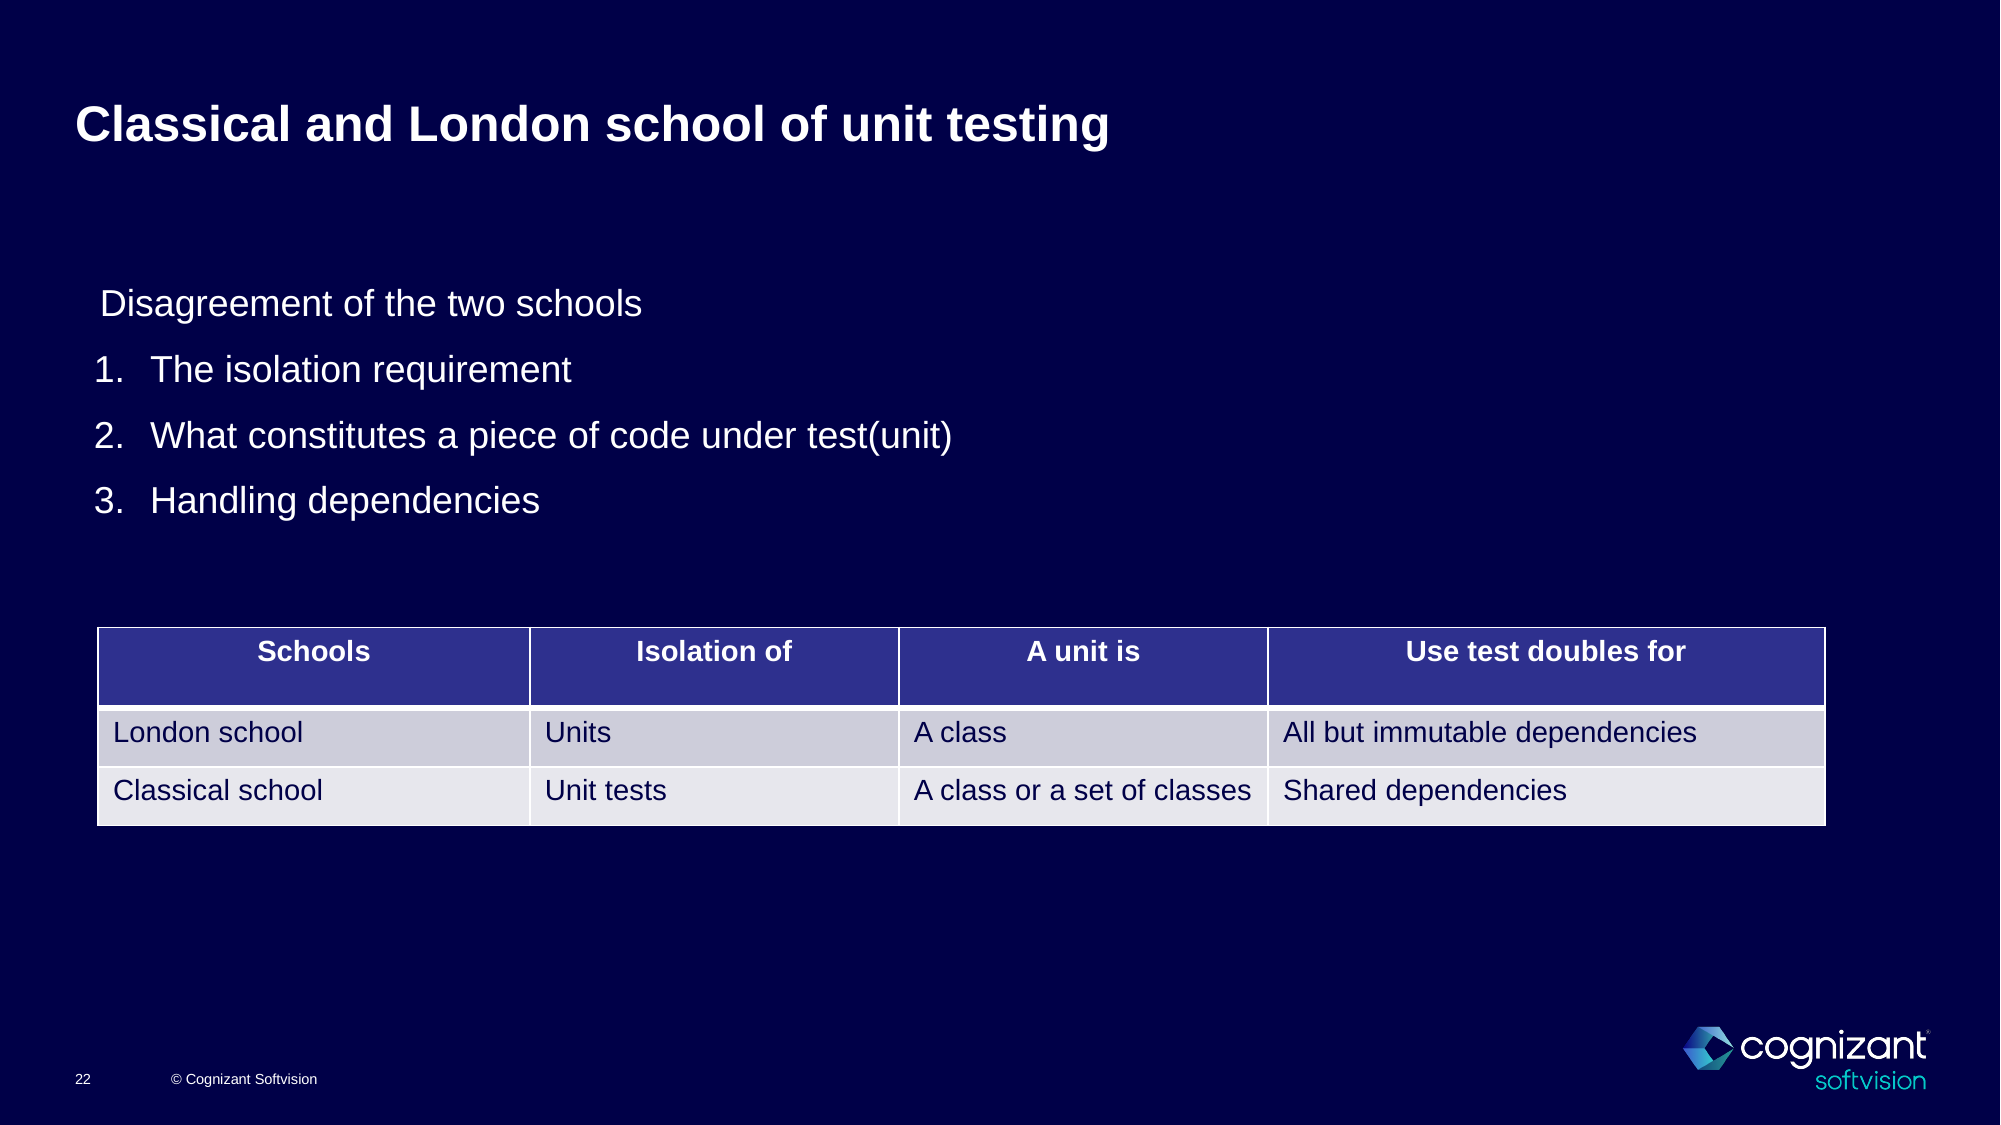

# Classical and London school of unit testing
Disagreement of the two schools
The isolation requirement
What constitutes a piece of code under test(unit)
Handling dependencies

| Schools | Isolation of | A unit is | Use test doubles for |
| --- | --- | --- | --- |
| London school | Units | A class | All but immutable dependencies |
| Classical school | Unit tests | A class or a set of classes | Shared dependencies |
© Cognizant Softvision
22